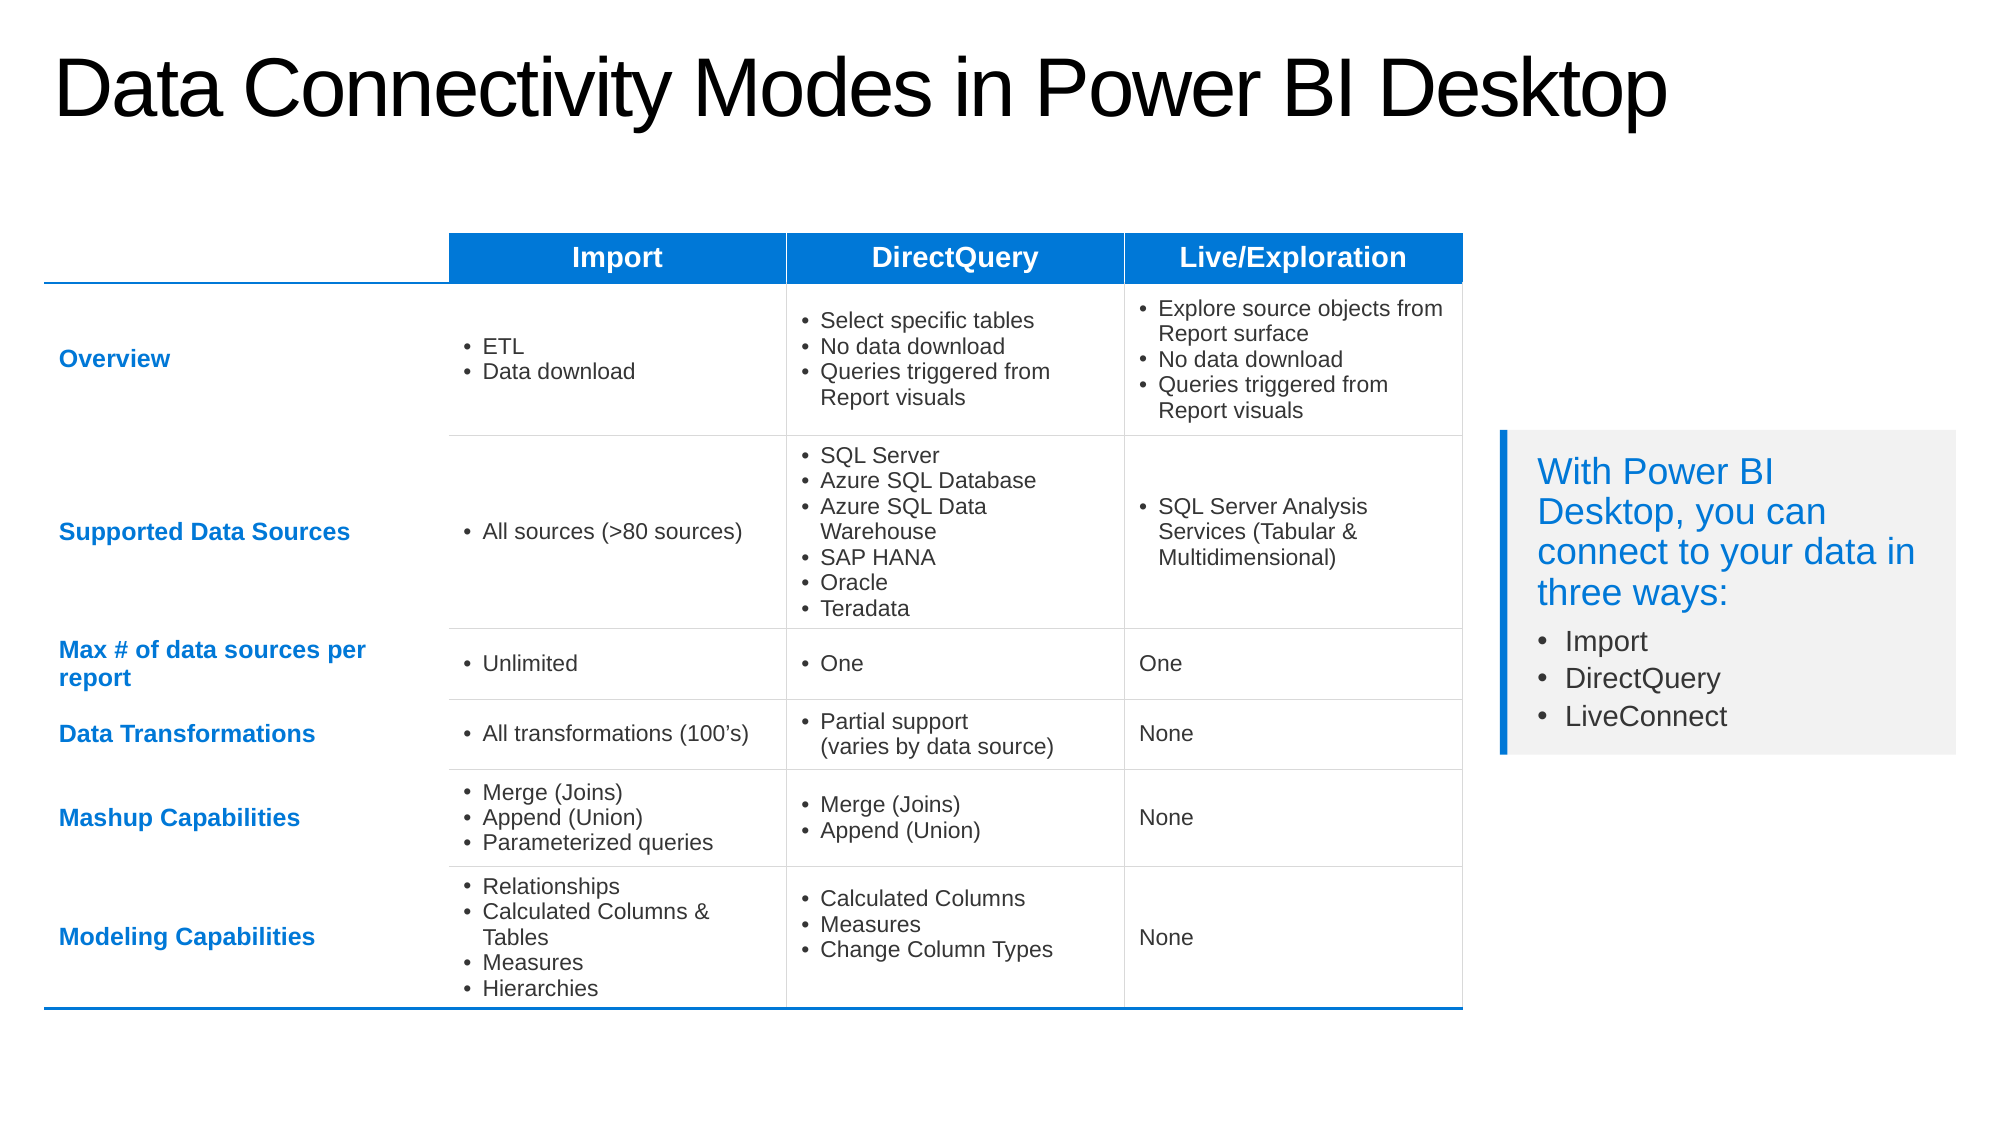

# Data Connectivity Modes in Power BI Desktop
|  | Import | DirectQuery | Live/Exploration |
| --- | --- | --- | --- |
| Overview | ETL Data download | Select specific tables No data download Queries triggered from Report visuals | Explore source objects from Report surface No data download Queries triggered from Report visuals |
| Supported Data Sources | All sources (>80 sources) | SQL Server Azure SQL Database Azure SQL Data Warehouse SAP HANA Oracle Teradata | SQL Server Analysis Services (Tabular & Multidimensional) |
| Max # of data sources per report | Unlimited | One | One |
| Data Transformations | All transformations (100’s) | Partial support (varies by data source) | None |
| Mashup Capabilities | Merge (Joins) Append (Union) Parameterized queries | Merge (Joins) Append (Union) | None |
| Modeling Capabilities | Relationships Calculated Columns & Tables Measures Hierarchies | Calculated Columns Measures Change Column Types | None |

With Power BI Desktop, you can connect to your data in three ways:
Import
DirectQuery
LiveConnect